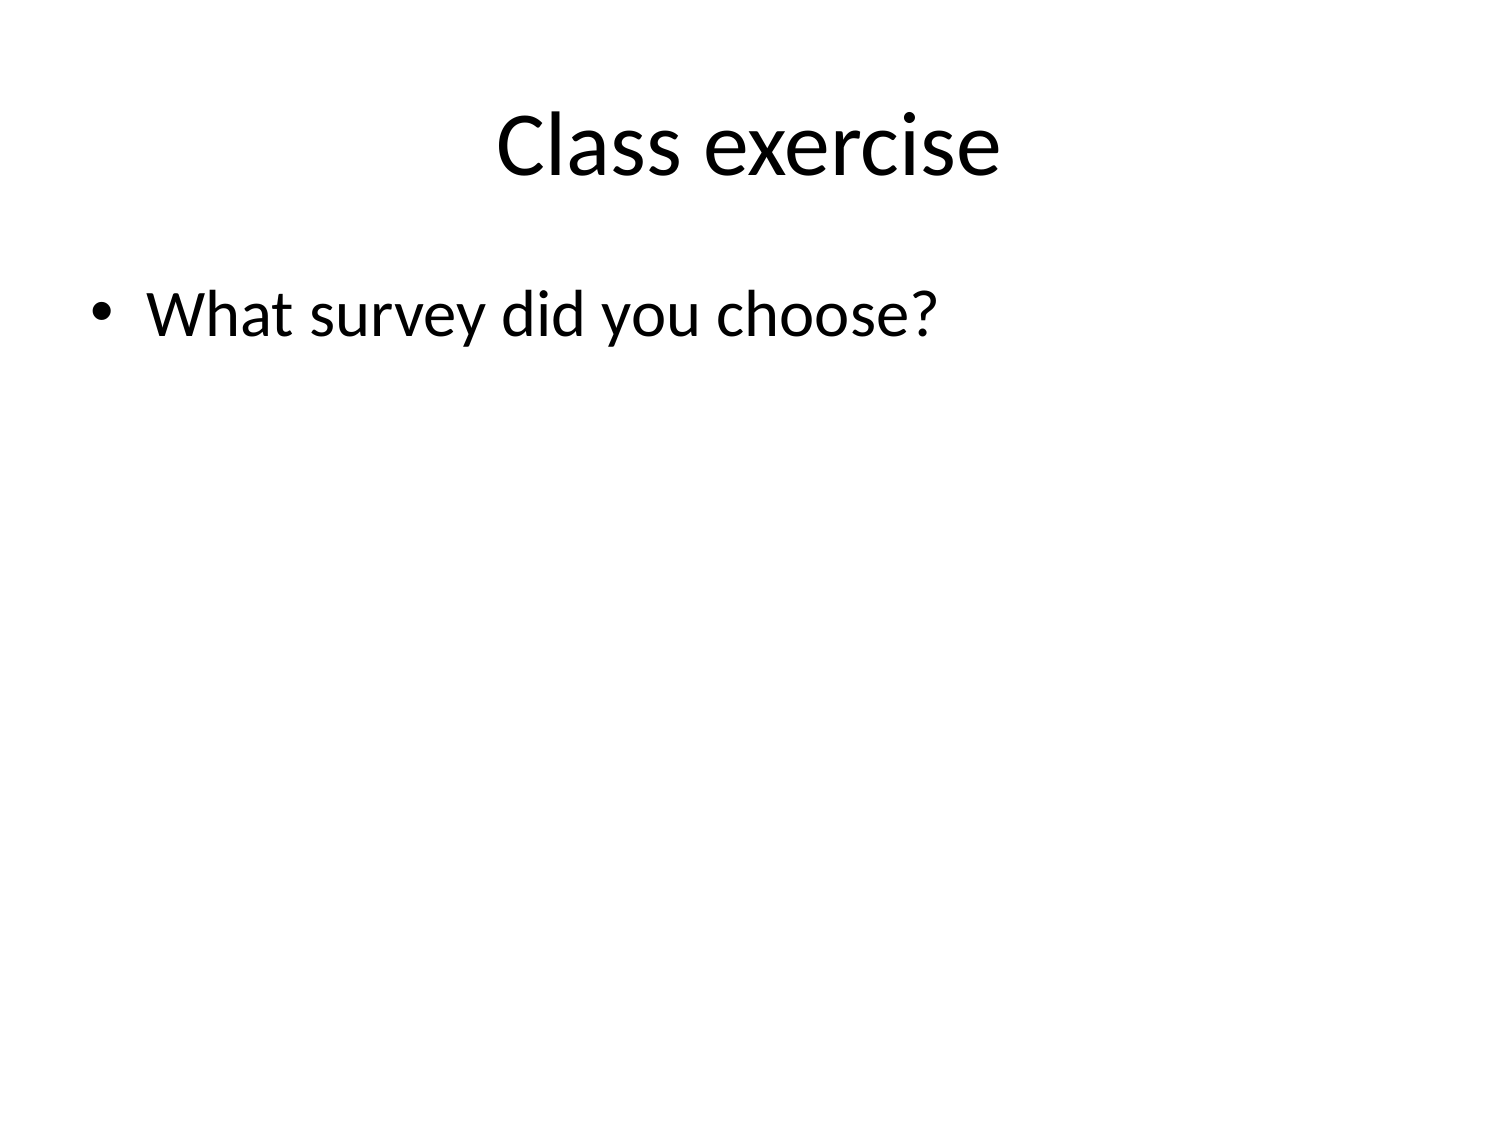

# Class exercise
What survey did you choose?